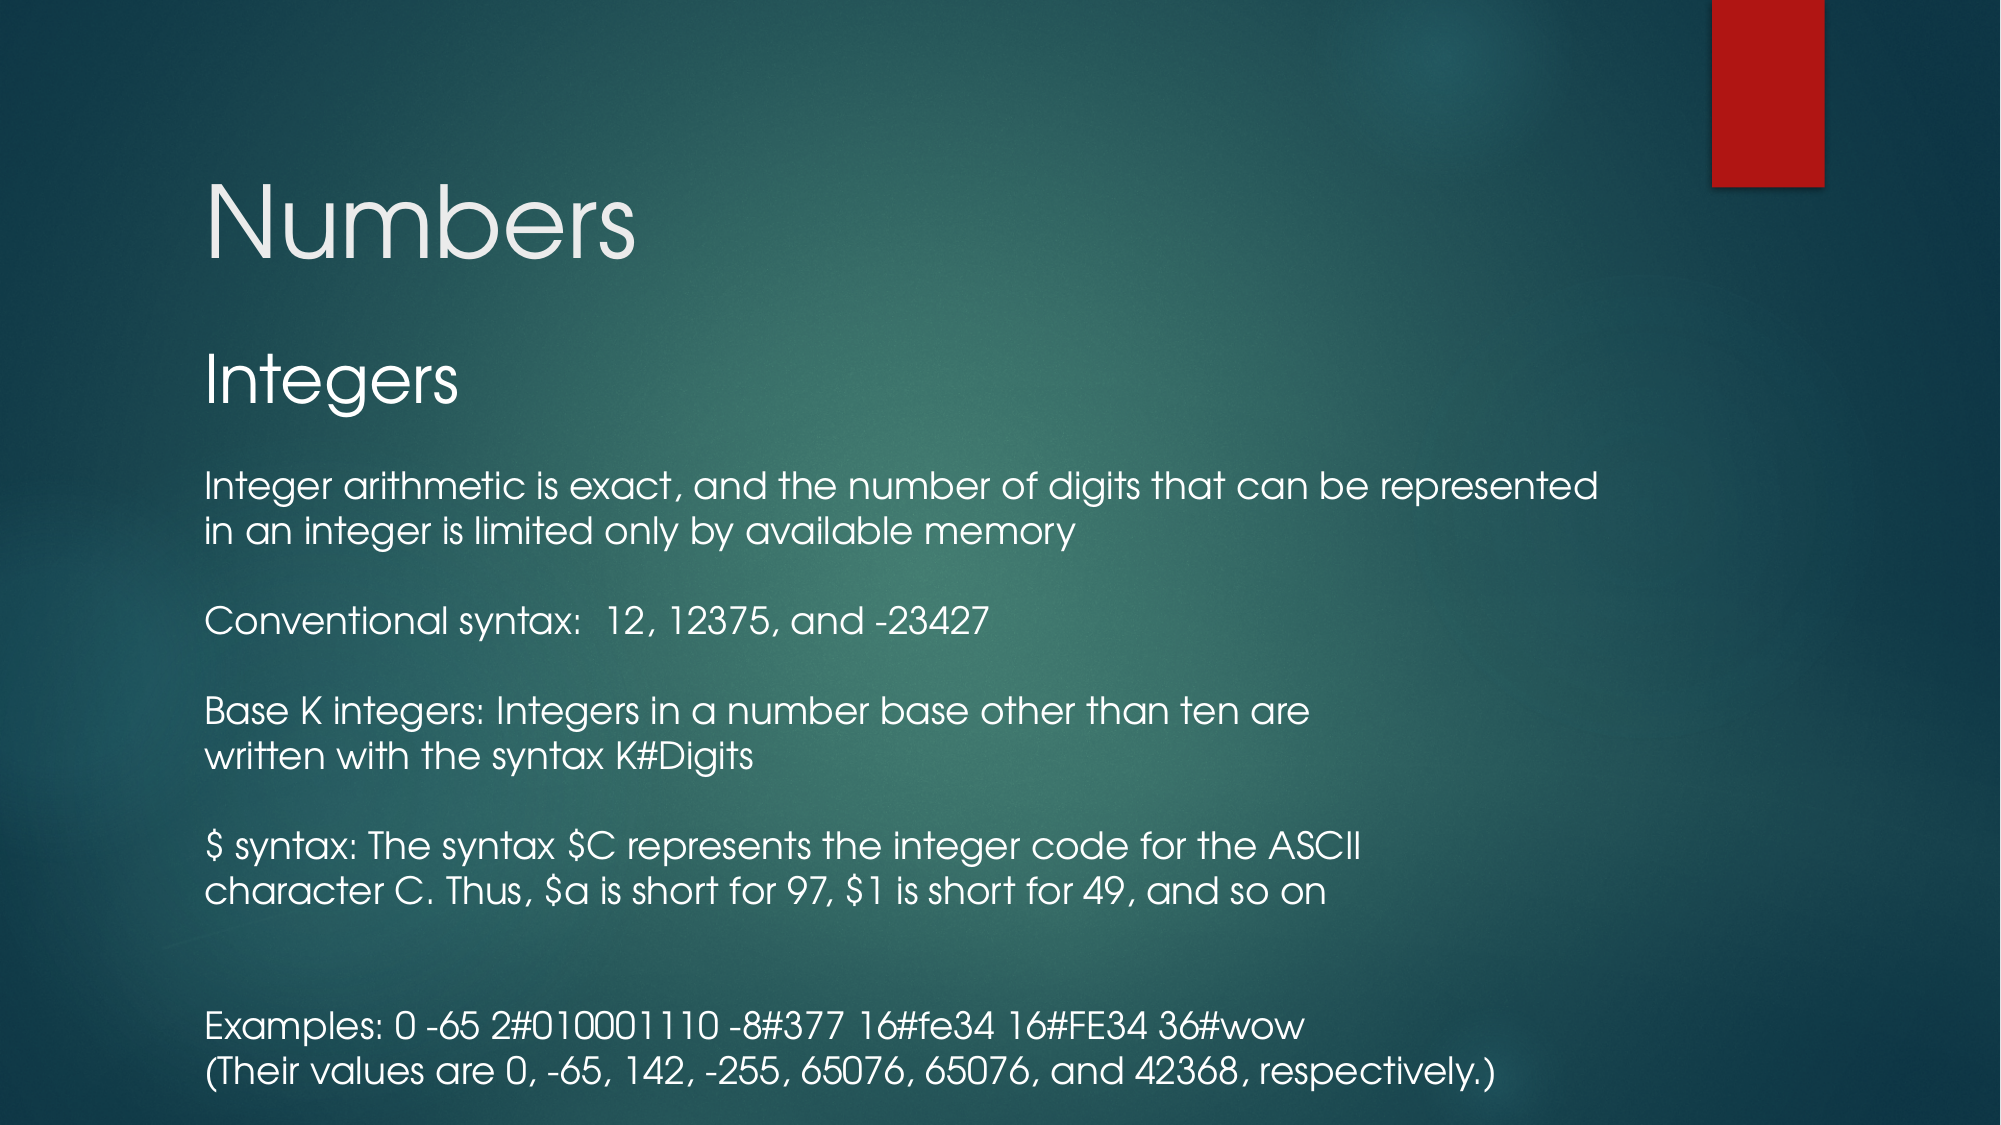

# Numbers
Integers

Integer arithmetic is exact, and the number of digits that can be represented
in an integer is limited only by available memory

Conventional syntax:  12, 12375, and -23427

Base K integers: Integers in a number base other than ten are
written with the syntax K#Digits

$ syntax: The syntax $C represents the integer code for the ASCII
character C. Thus, $a is short for 97, $1 is short for 49, and so on

Examples: 0 -65 2#010001110 -8#377 16#fe34 16#FE34 36#wow
(Their values are 0, -65, 142, -255, 65076, 65076, and 42368, respectively.)